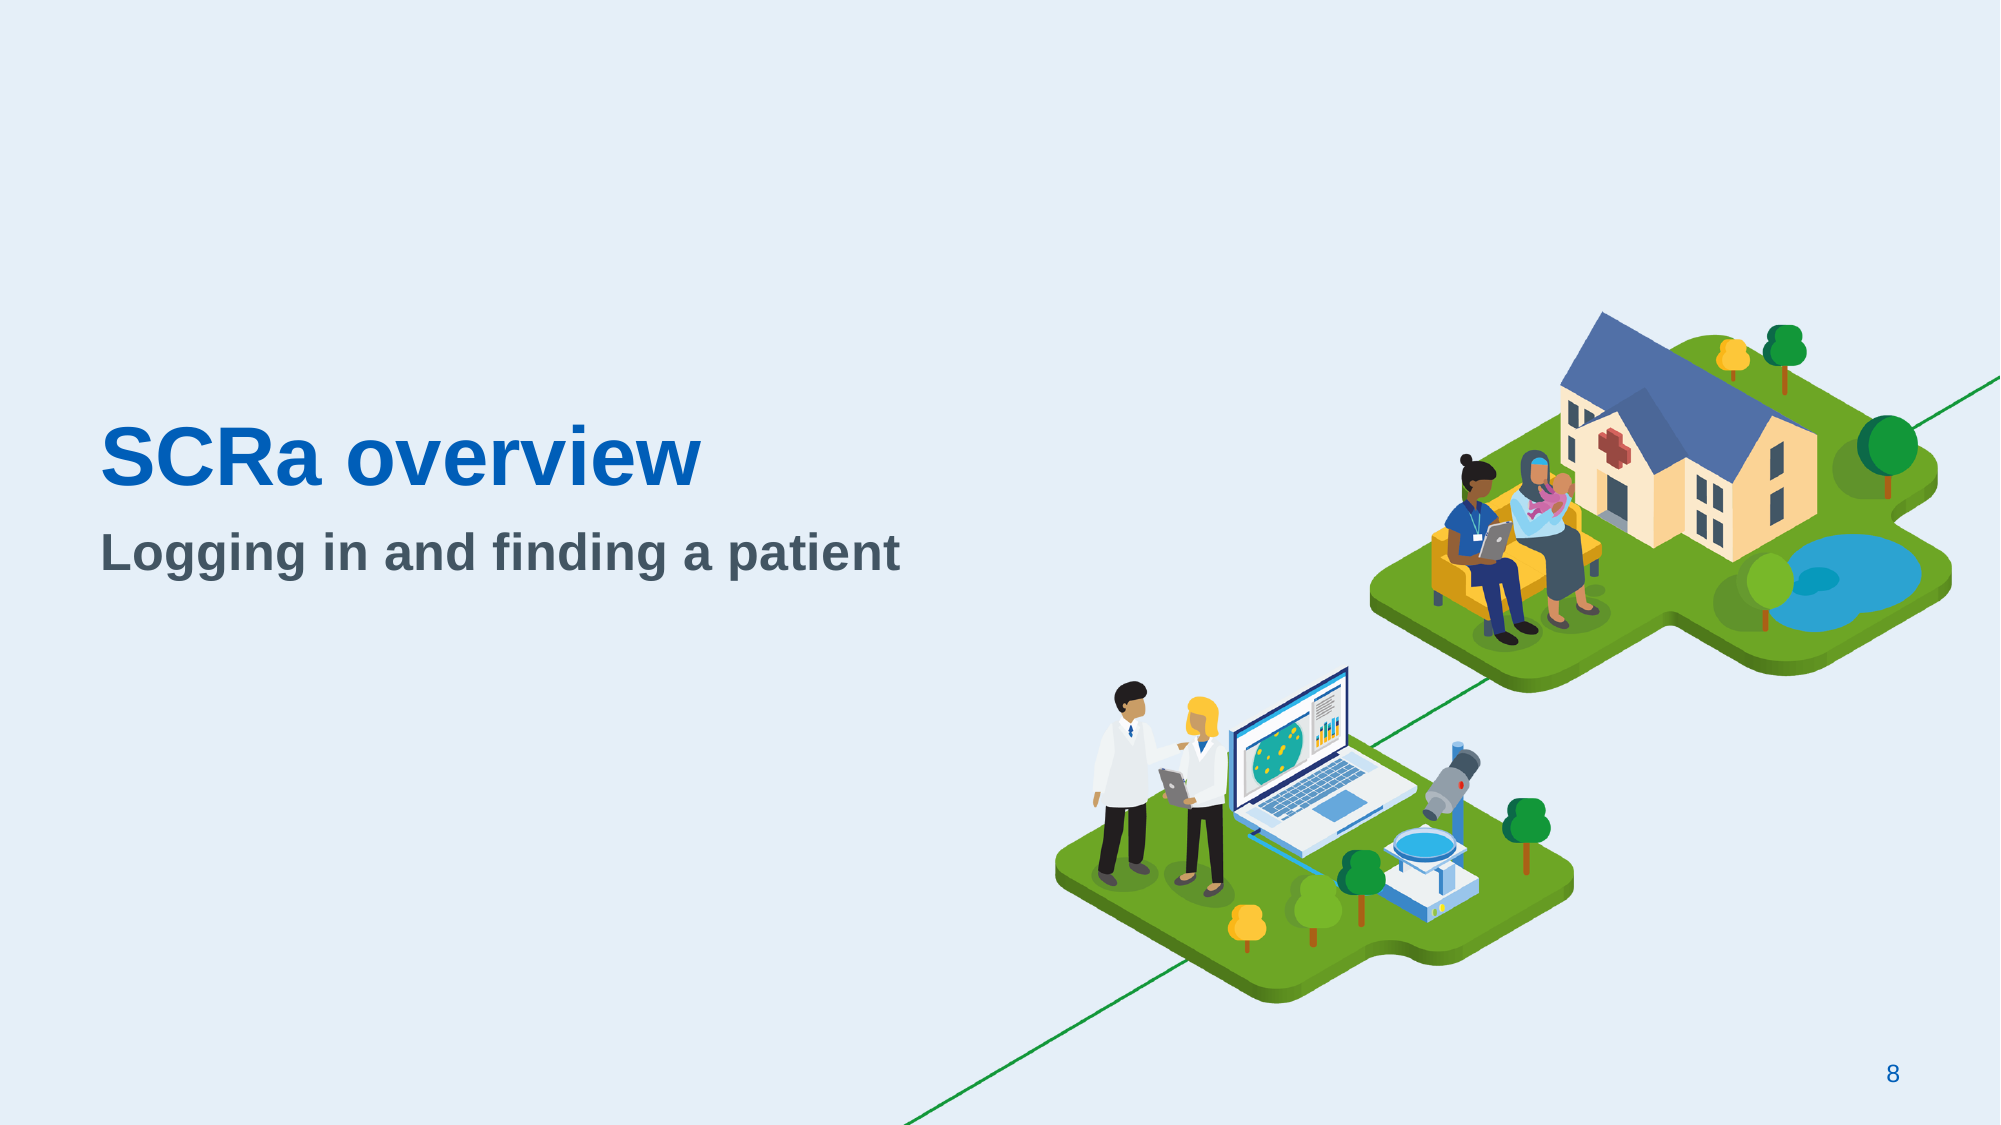

# SCRa overview
Logging in and finding a patient
8